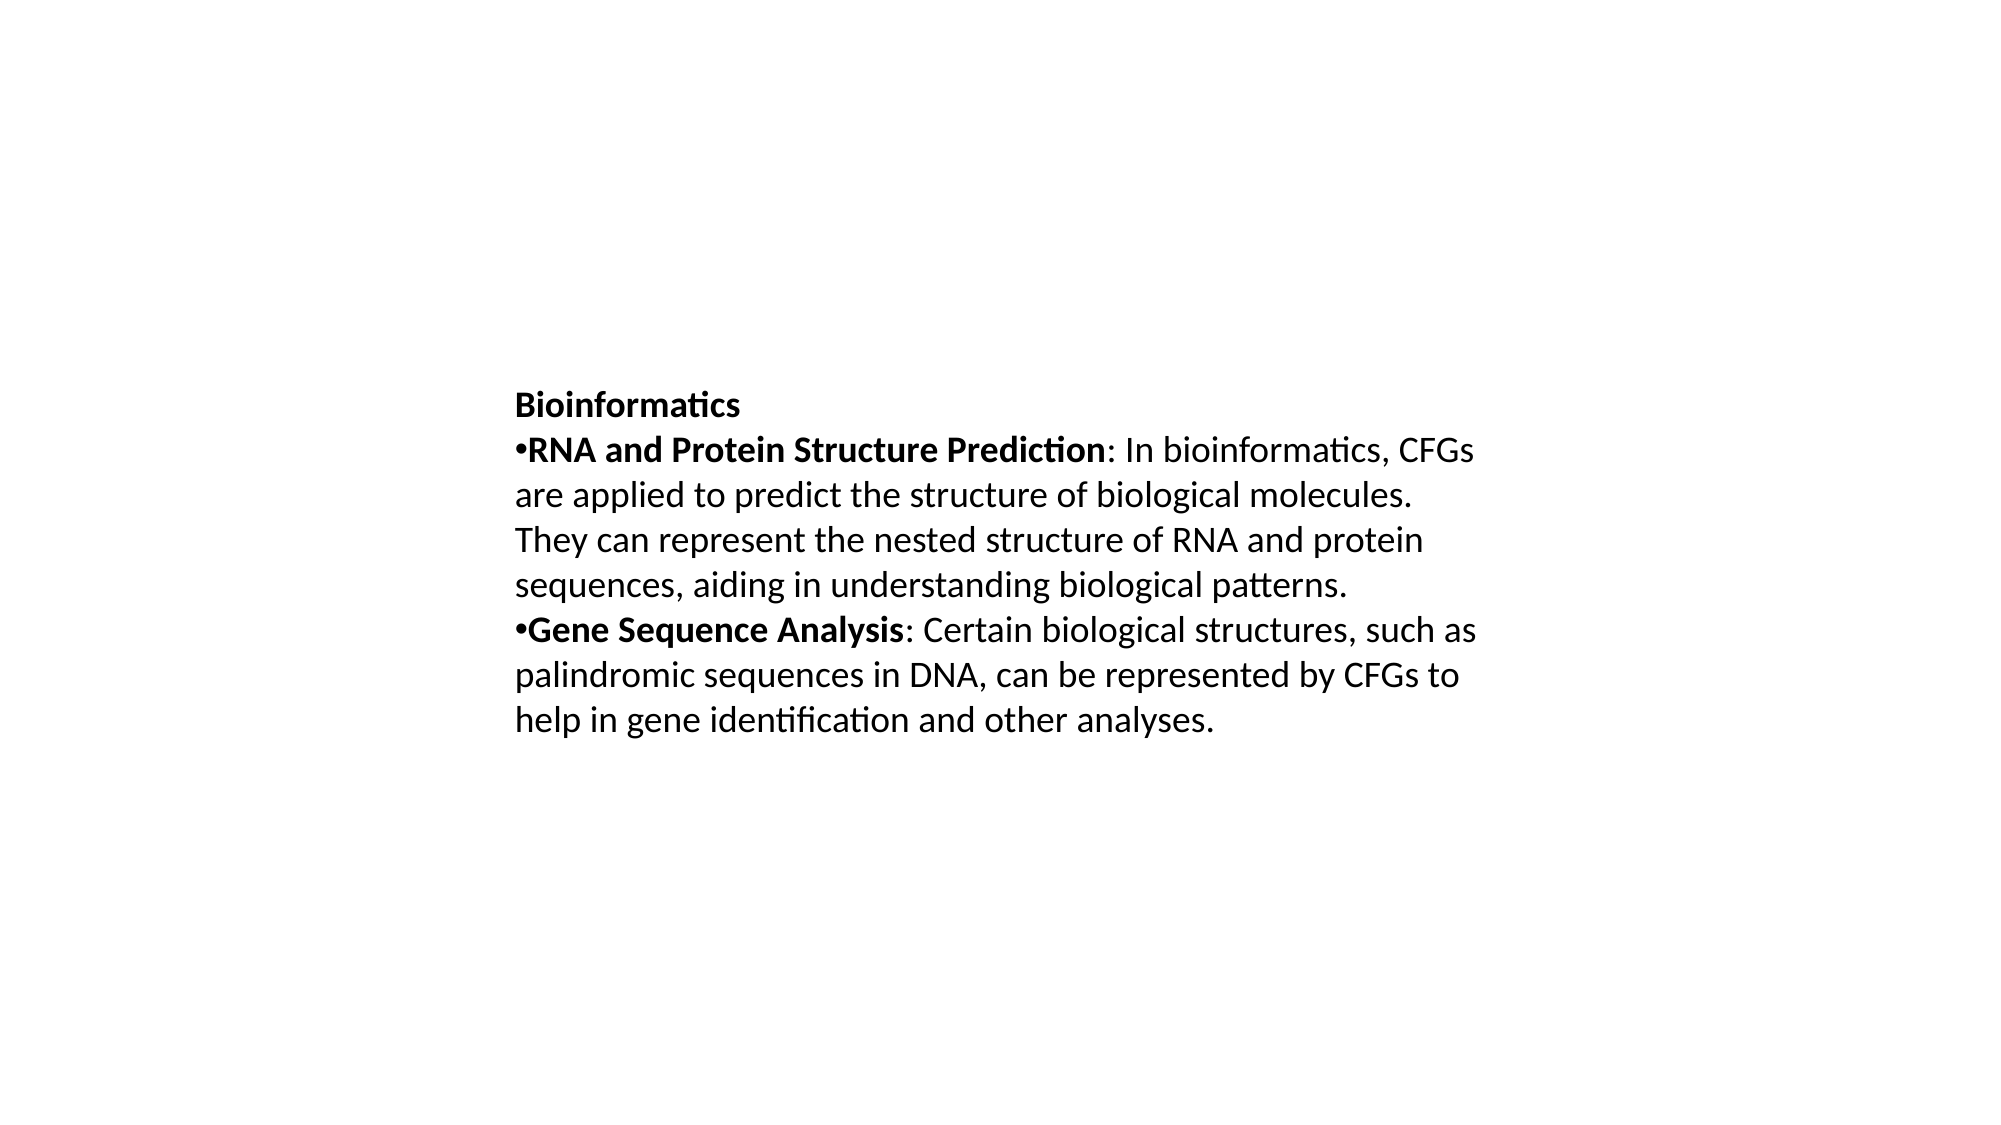

Bioinformatics
RNA and Protein Structure Prediction: In bioinformatics, CFGs are applied to predict the structure of biological molecules. They can represent the nested structure of RNA and protein sequences, aiding in understanding biological patterns.
Gene Sequence Analysis: Certain biological structures, such as palindromic sequences in DNA, can be represented by CFGs to help in gene identification and other analyses.